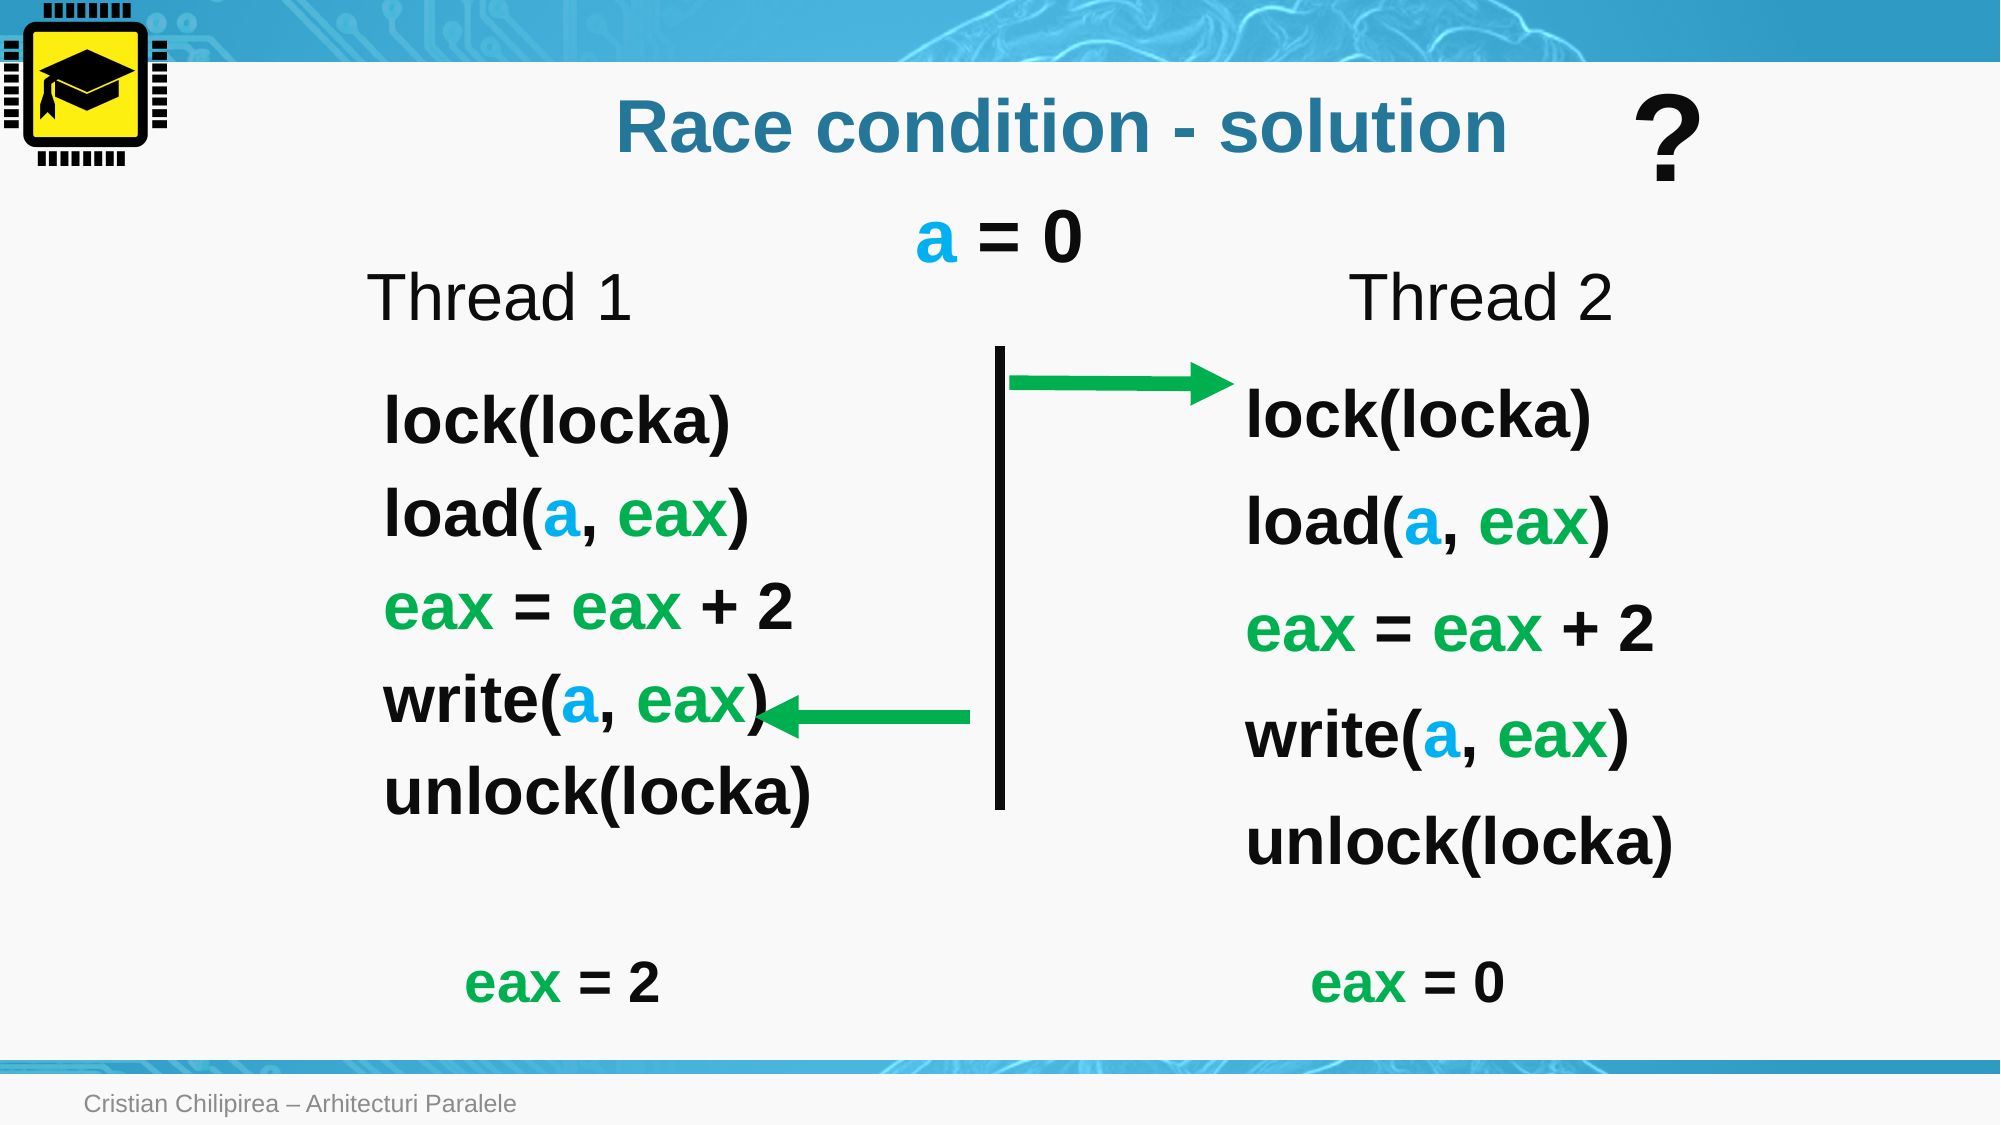

?
# Race condition - solution
a = 0
Thread 1
Thread 2
lock(locka)
load(a, eax)
eax = eax + 2
write(a, eax)
unlock(locka)
lock(locka)
load(a, eax)
eax = eax + 2
write(a, eax)
unlock(locka)
eax = 2
eax = 0
Cristian Chilipirea – Arhitecturi Paralele